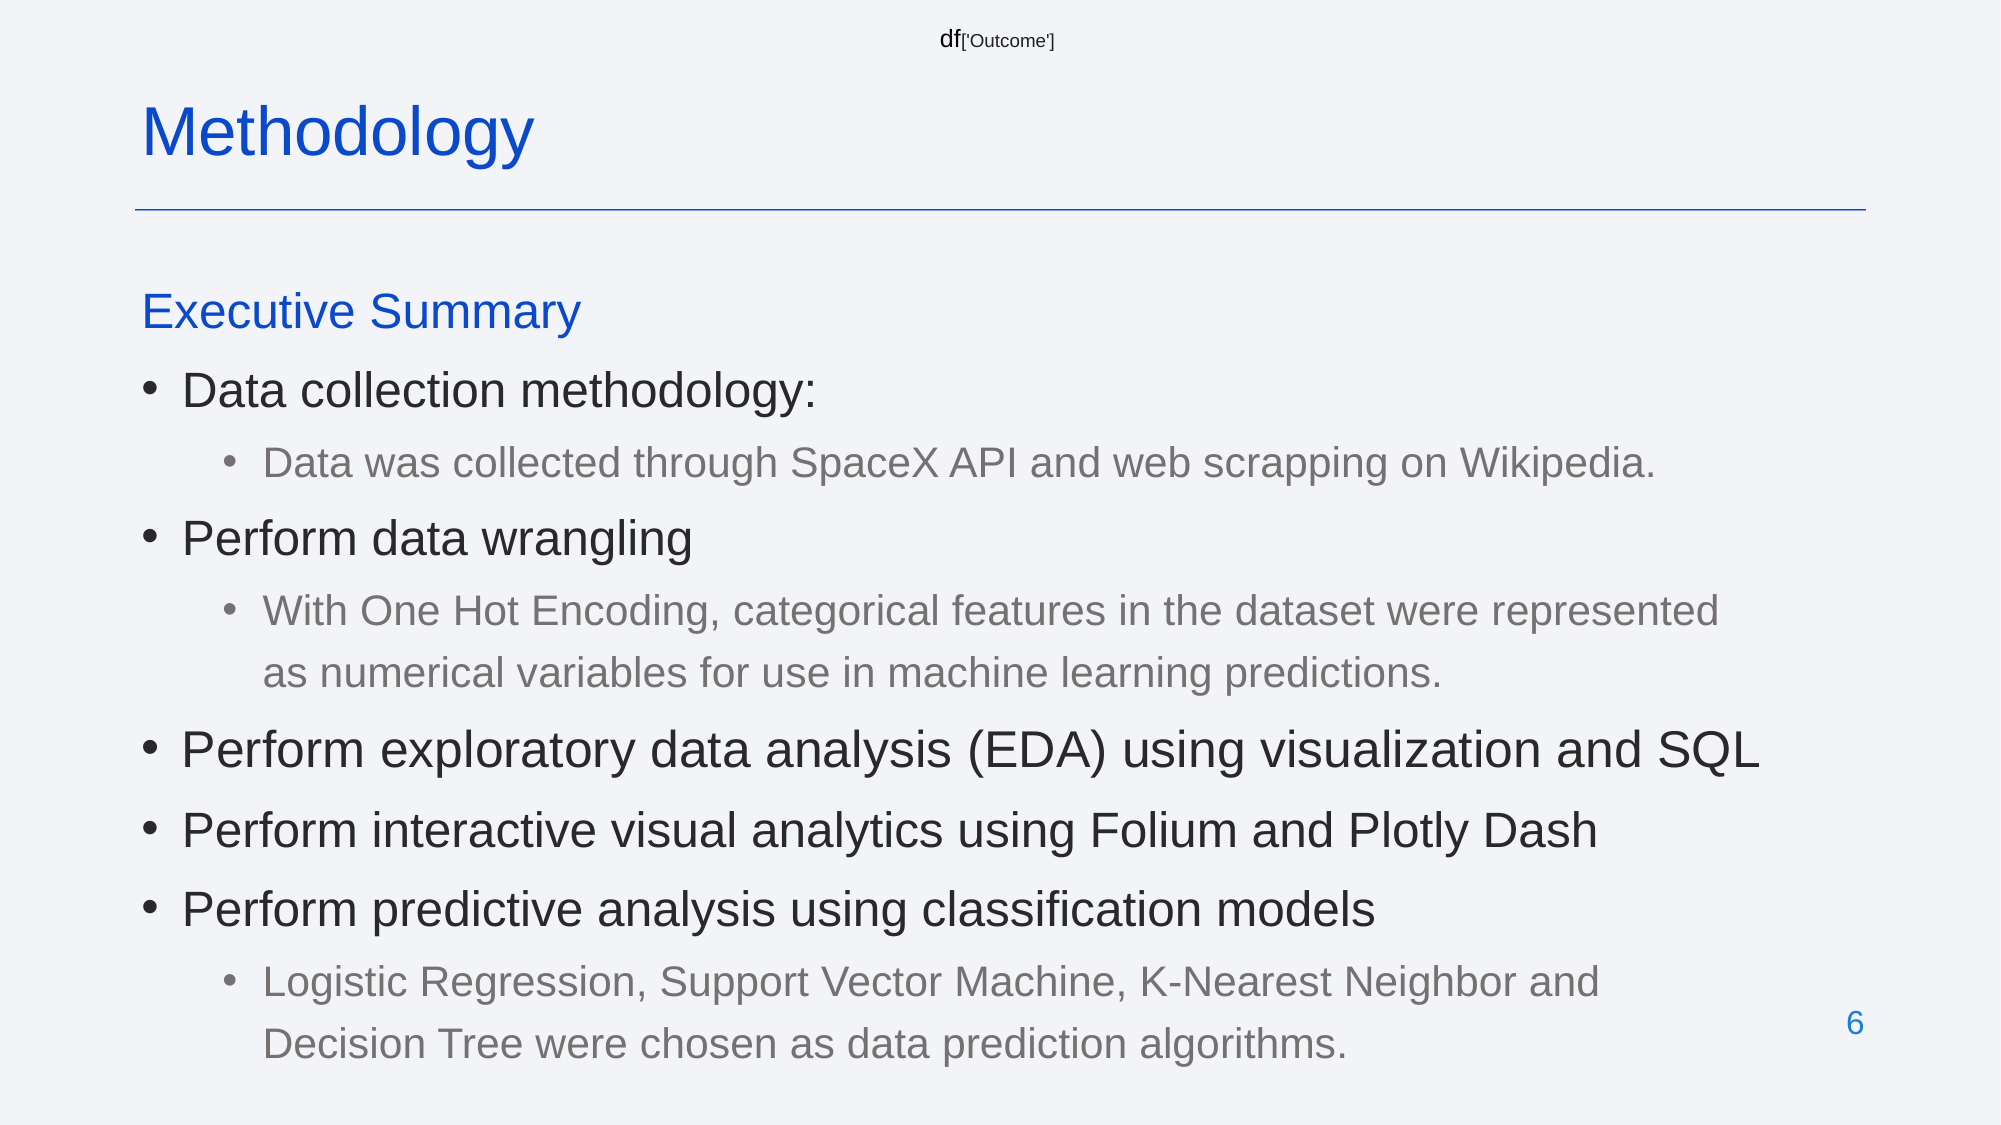

df['Outcome']
Methodology
Executive Summary
Data collection methodology:
Data was collected through SpaceX API and web scrapping on Wikipedia.
Perform data wrangling
With One Hot Encoding, categorical features in the dataset were represented as numerical variables for use in machine learning predictions.
Perform exploratory data analysis (EDA) using visualization and SQL
Perform interactive visual analytics using Folium and Plotly Dash
Perform predictive analysis using classification models
Logistic Regression, Support Vector Machine, K-Nearest Neighbor and Decision Tree were chosen as data prediction algorithms.

6